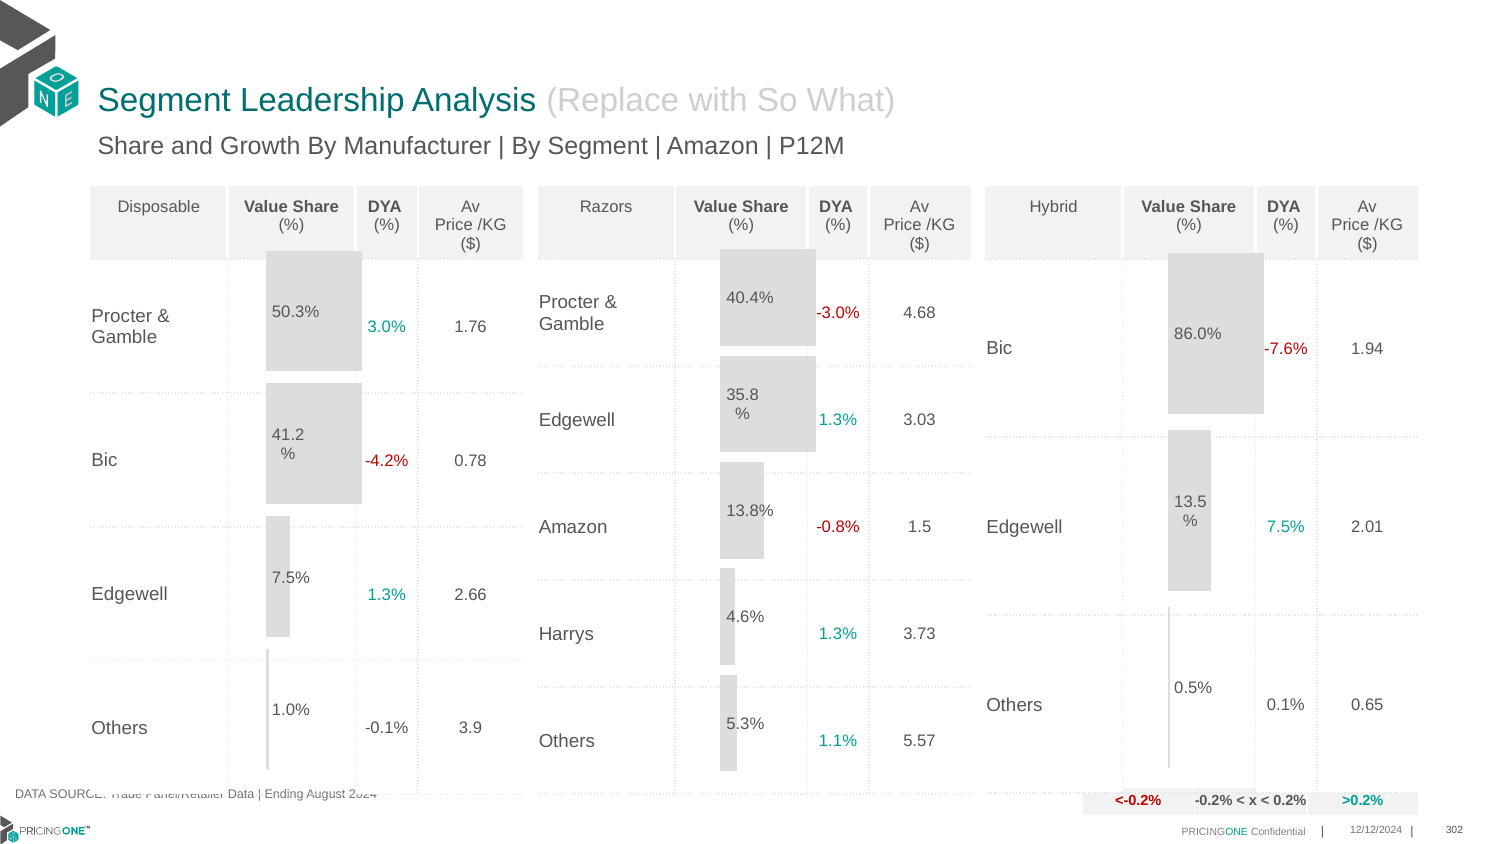

# Segment Leadership Analysis (Replace with So What)
Share and Growth By Manufacturer | By Segment | Amazon | P12M
| Razors | Value Share (%) | DYA (%) | Av Price /KG ($) |
| --- | --- | --- | --- |
| Procter & Gamble |  | -3.0% | 4.68 |
| Edgewell |  | 1.3% | 3.03 |
| Amazon |  | -0.8% | 1.5 |
| Harrys |  | 1.3% | 3.73 |
| Others |  | 1.1% | 5.57 |
| Disposable | Value Share (%) | DYA (%) | Av Price /KG ($) |
| --- | --- | --- | --- |
| Procter & Gamble |  | 3.0% | 1.76 |
| Bic |  | -4.2% | 0.78 |
| Edgewell |  | 1.3% | 2.66 |
| Others |  | -0.1% | 3.9 |
| Hybrid | Value Share (%) | DYA (%) | Av Price /KG ($) |
| --- | --- | --- | --- |
| Bic |  | -7.6% | 1.94 |
| Edgewell |  | 7.5% | 2.01 |
| Others |  | 0.1% | 0.65 |

### Chart

| Category | Amazon | Disposable |
|---|---|
| None | 0.5029889452974213 |

### Chart

| Category | Amazon | Razors |
|---|---|
| None | 0.40411011367105065 |

### Chart

| Category | Amazon | Hybrid |
|---|---|
| None | 0.8600347456308666 |
DATA SOURCE: Trade Panel/Retailer Data | Ending August 2024
| <-0.2% | -0.2% < x < 0.2% | >0.2% |
| --- | --- | --- |

12/12/2024
302